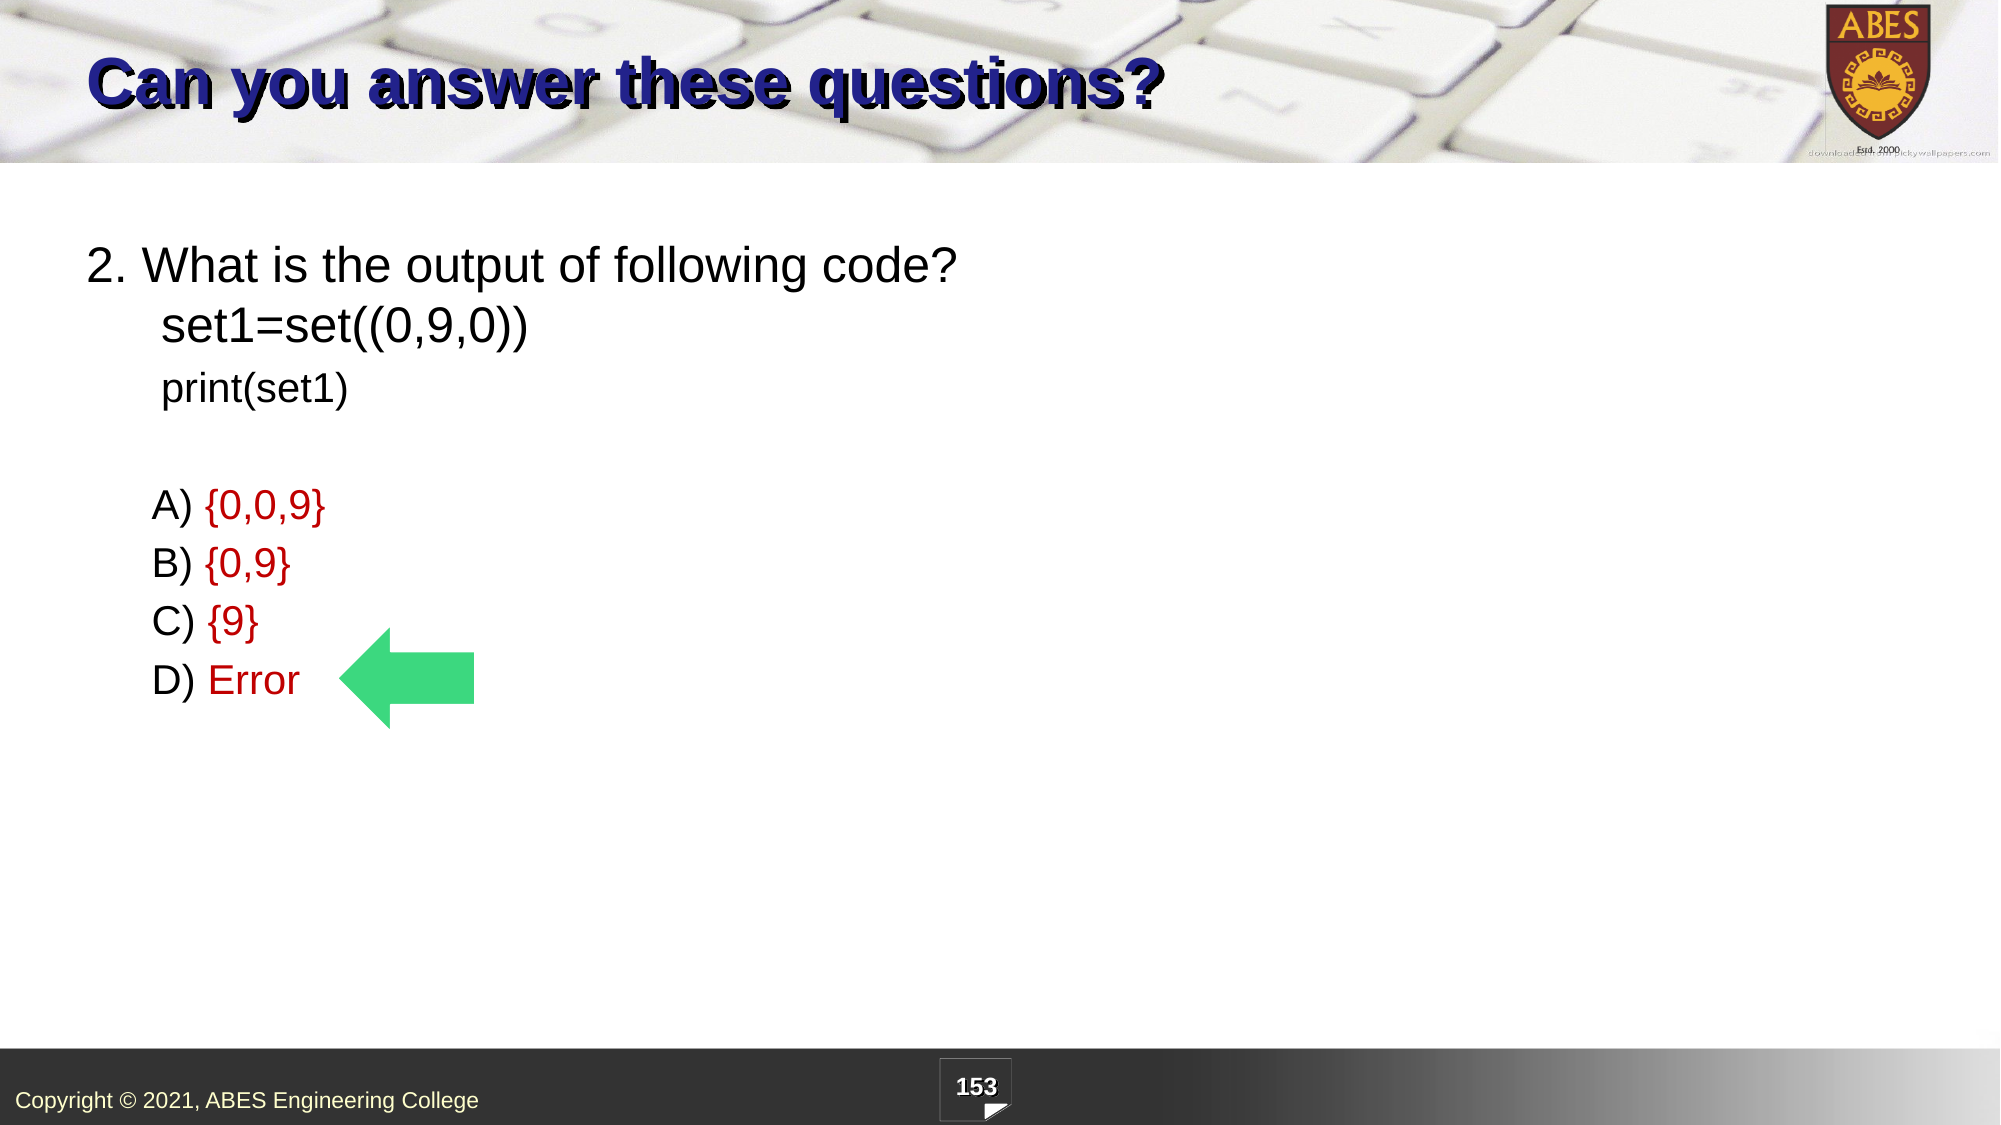

# Can you answer these questions?
2. What is the output of following code?
set1=set((0,9,0))
	print(set1)

A) {0,0,9}
B) {0,9}
C) {9}
D) Error

153